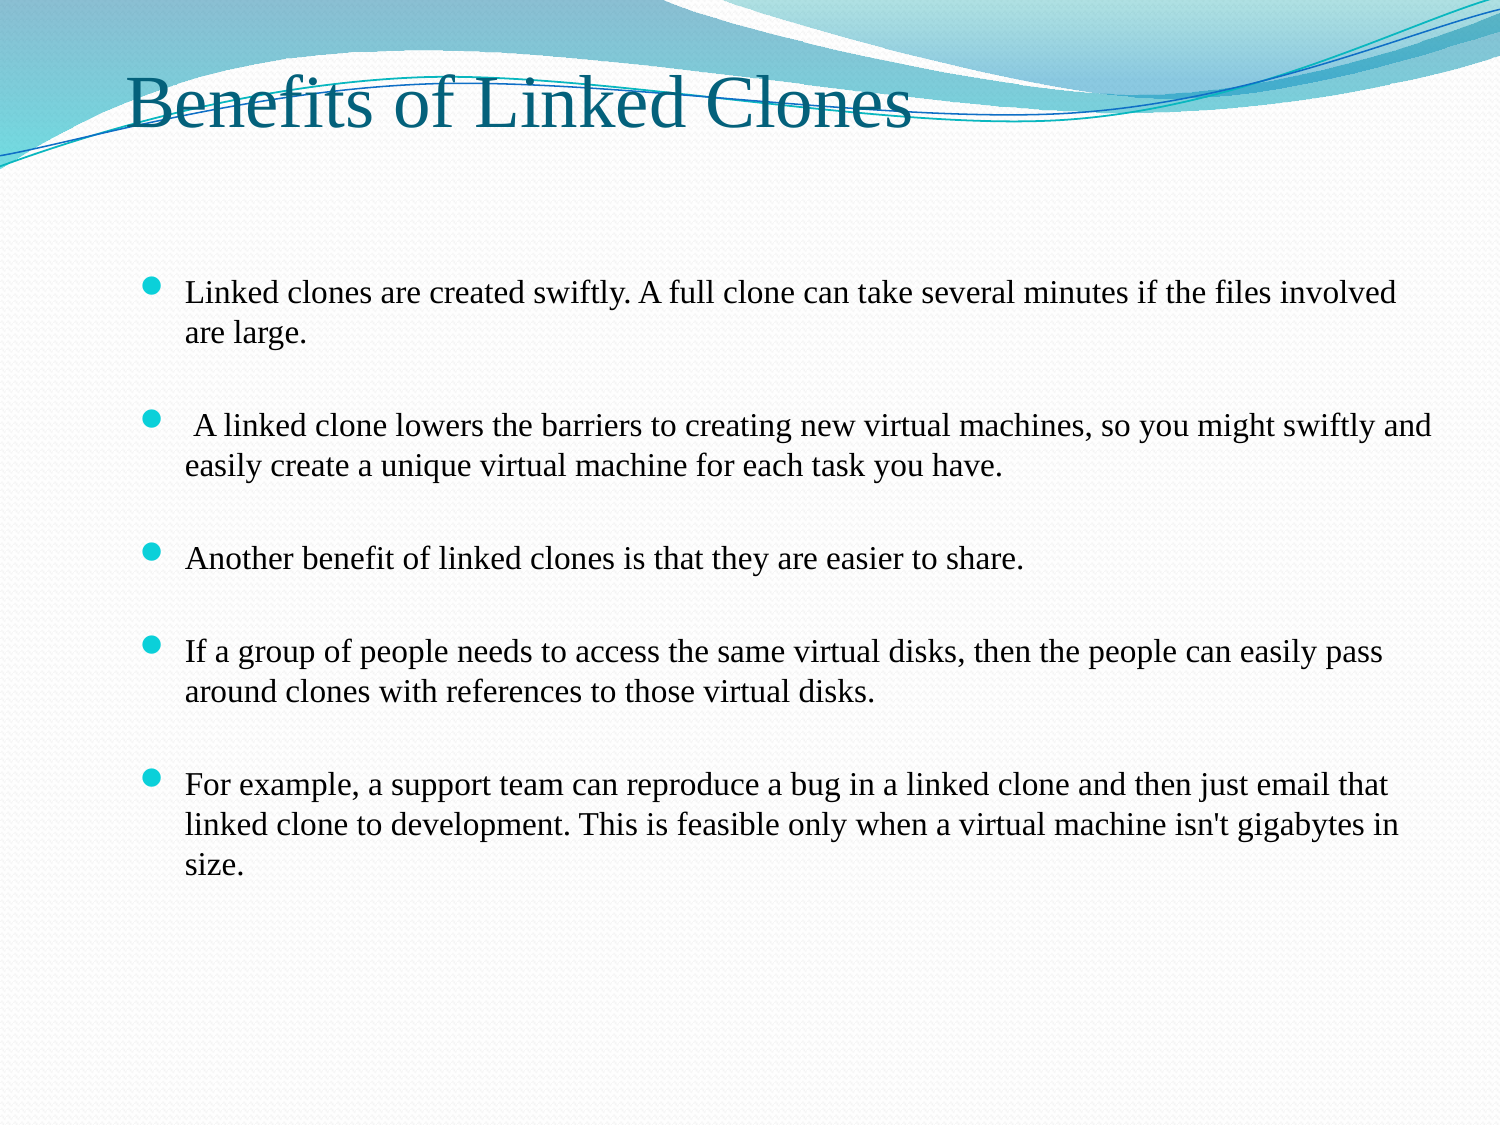

# Benefits of Linked Clones
Linked clones are created swiftly. A full clone can take several minutes if the files involved are large.

 A linked clone lowers the barriers to creating new virtual machines, so you might swiftly and easily create a unique virtual machine for each task you have.

Another benefit of linked clones is that they are easier to share.

If a group of people needs to access the same virtual disks, then the people can easily pass around clones with references to those virtual disks.

For example, a support team can reproduce a bug in a linked clone and then just email that linked clone to development. This is feasible only when a virtual machine isn't gigabytes in size.